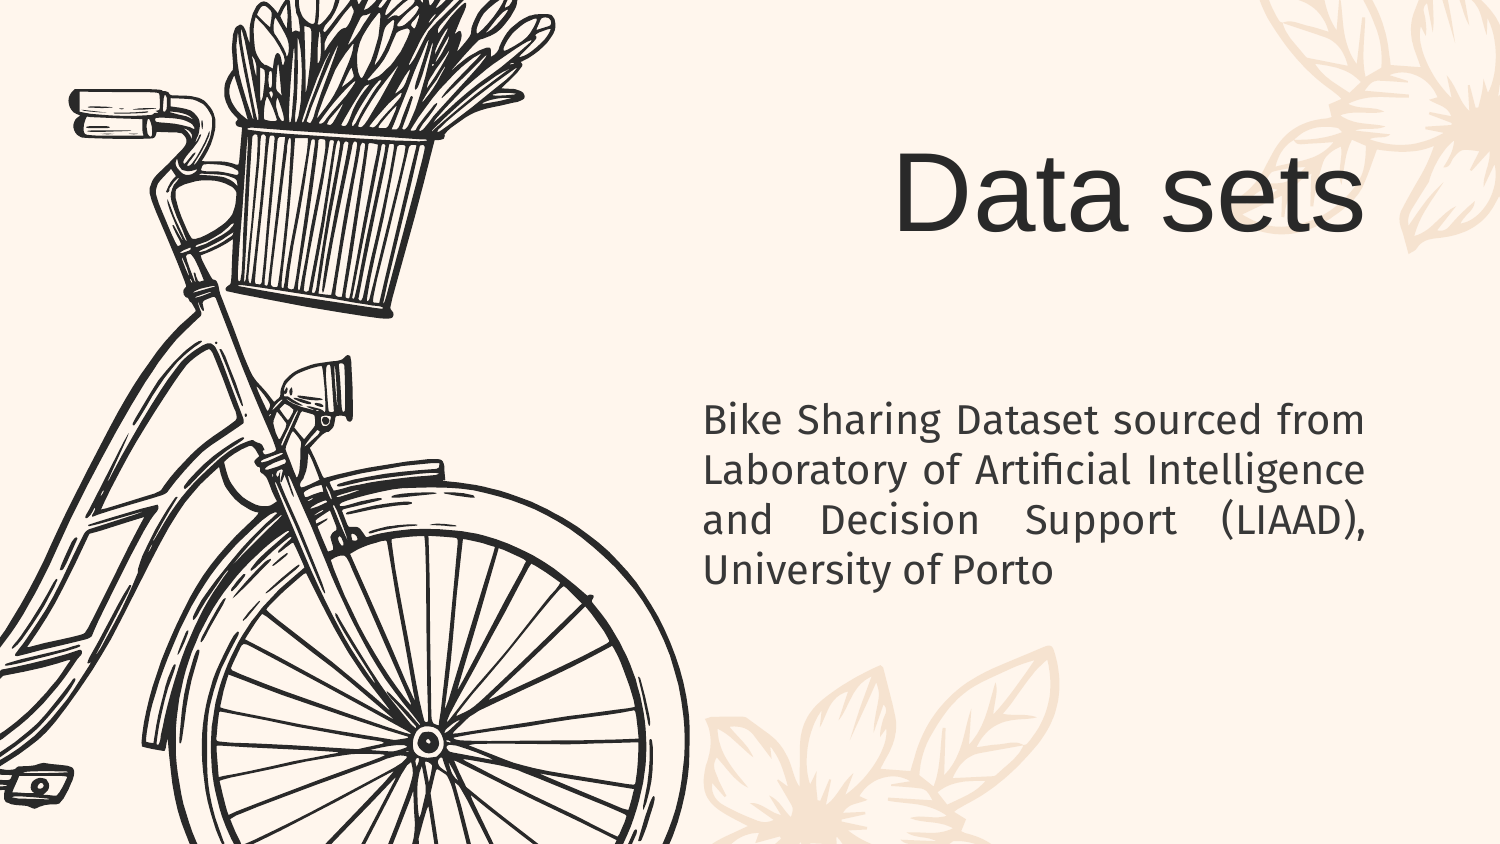

# Data sets
Bike Sharing Dataset sourced from Laboratory of Artificial Intelligence and Decision Support (LIAAD), University of Porto